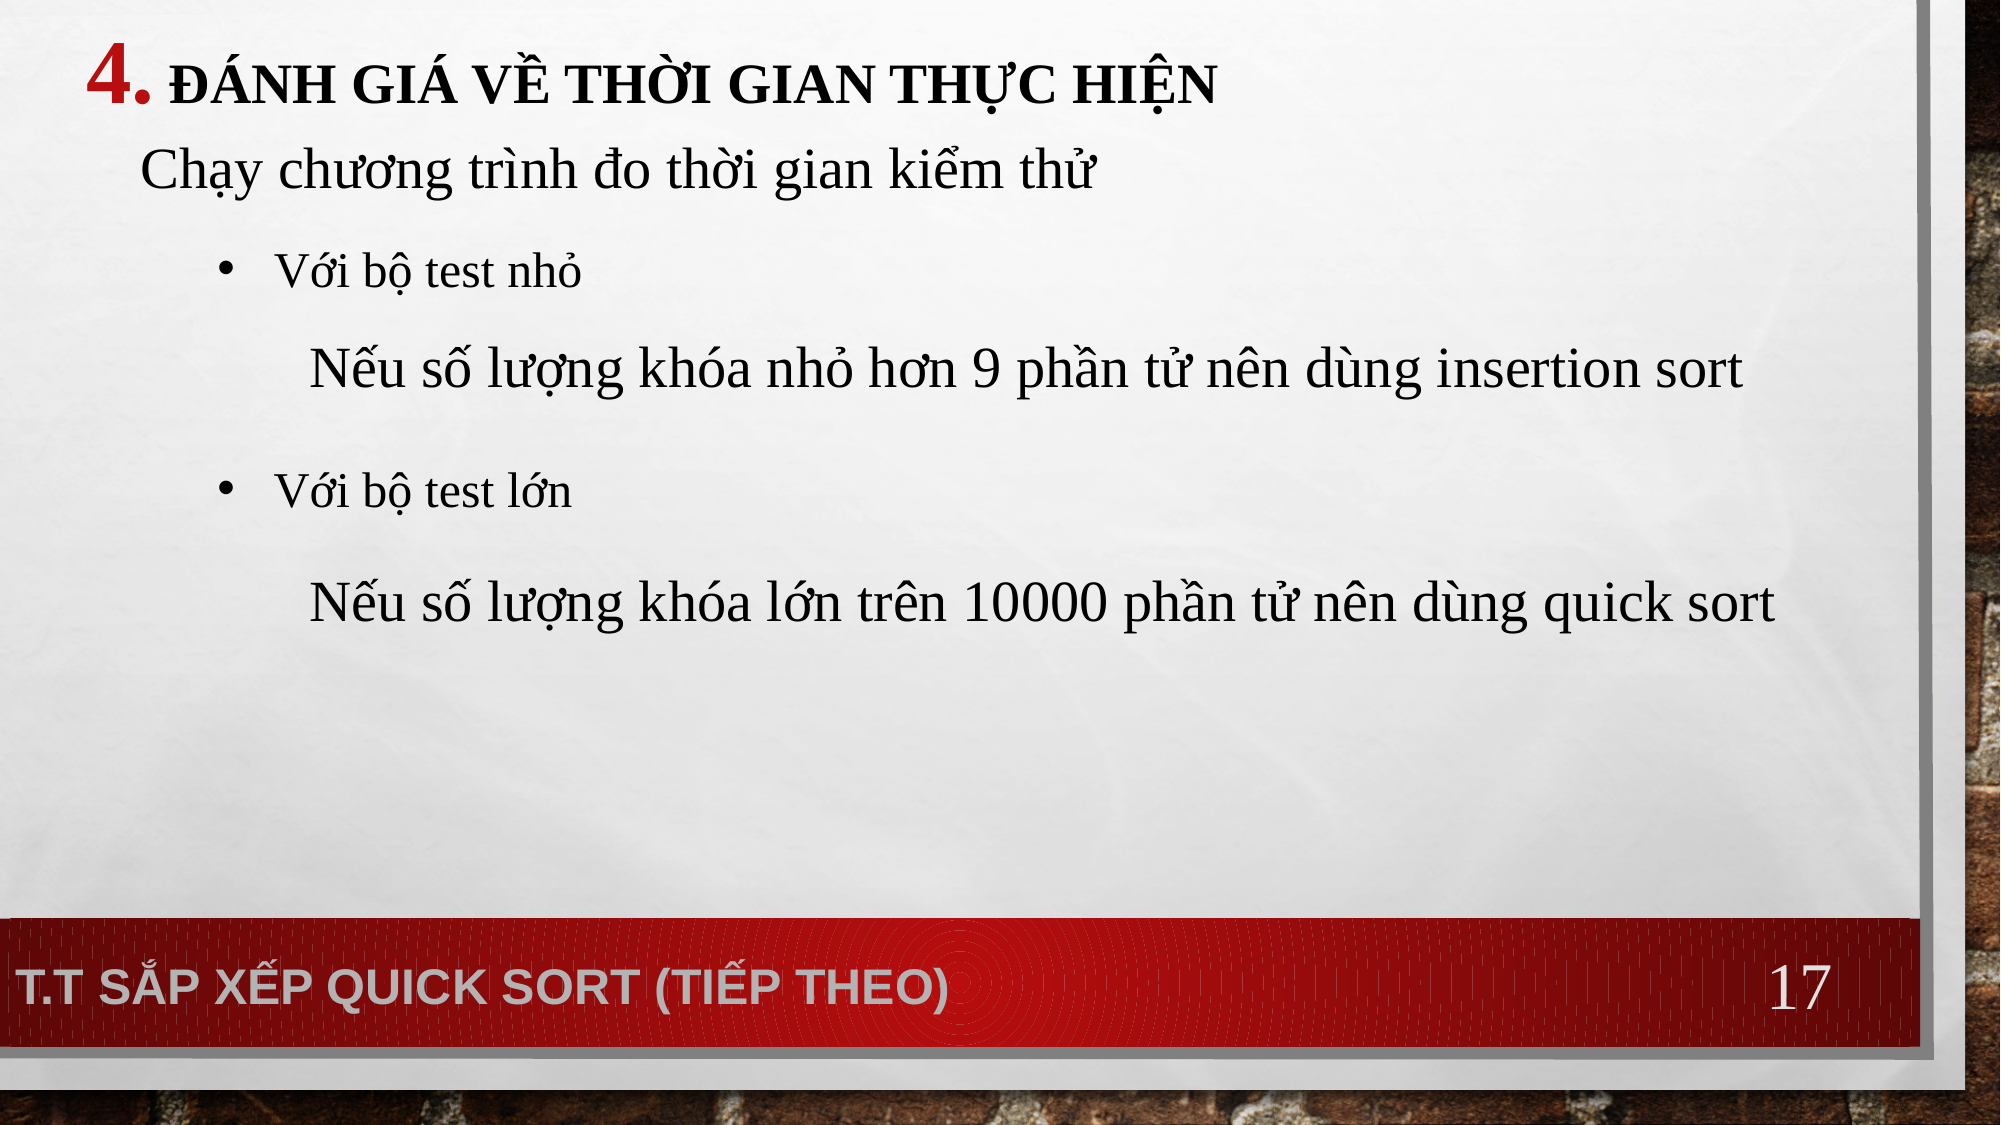

Đánh giá về thời gian thực hiện
Chạy chương trình đo thời gian kiểm thử
Với bộ test nhỏ
Nếu số lượng khóa nhỏ hơn 9 phần tử nên dùng insertion sort
Với bộ test lớn
Nếu số lượng khóa lớn trên 10000 phần tử nên dùng quick sort
17
T.t sắp xếp quick sort (tiếp theo)